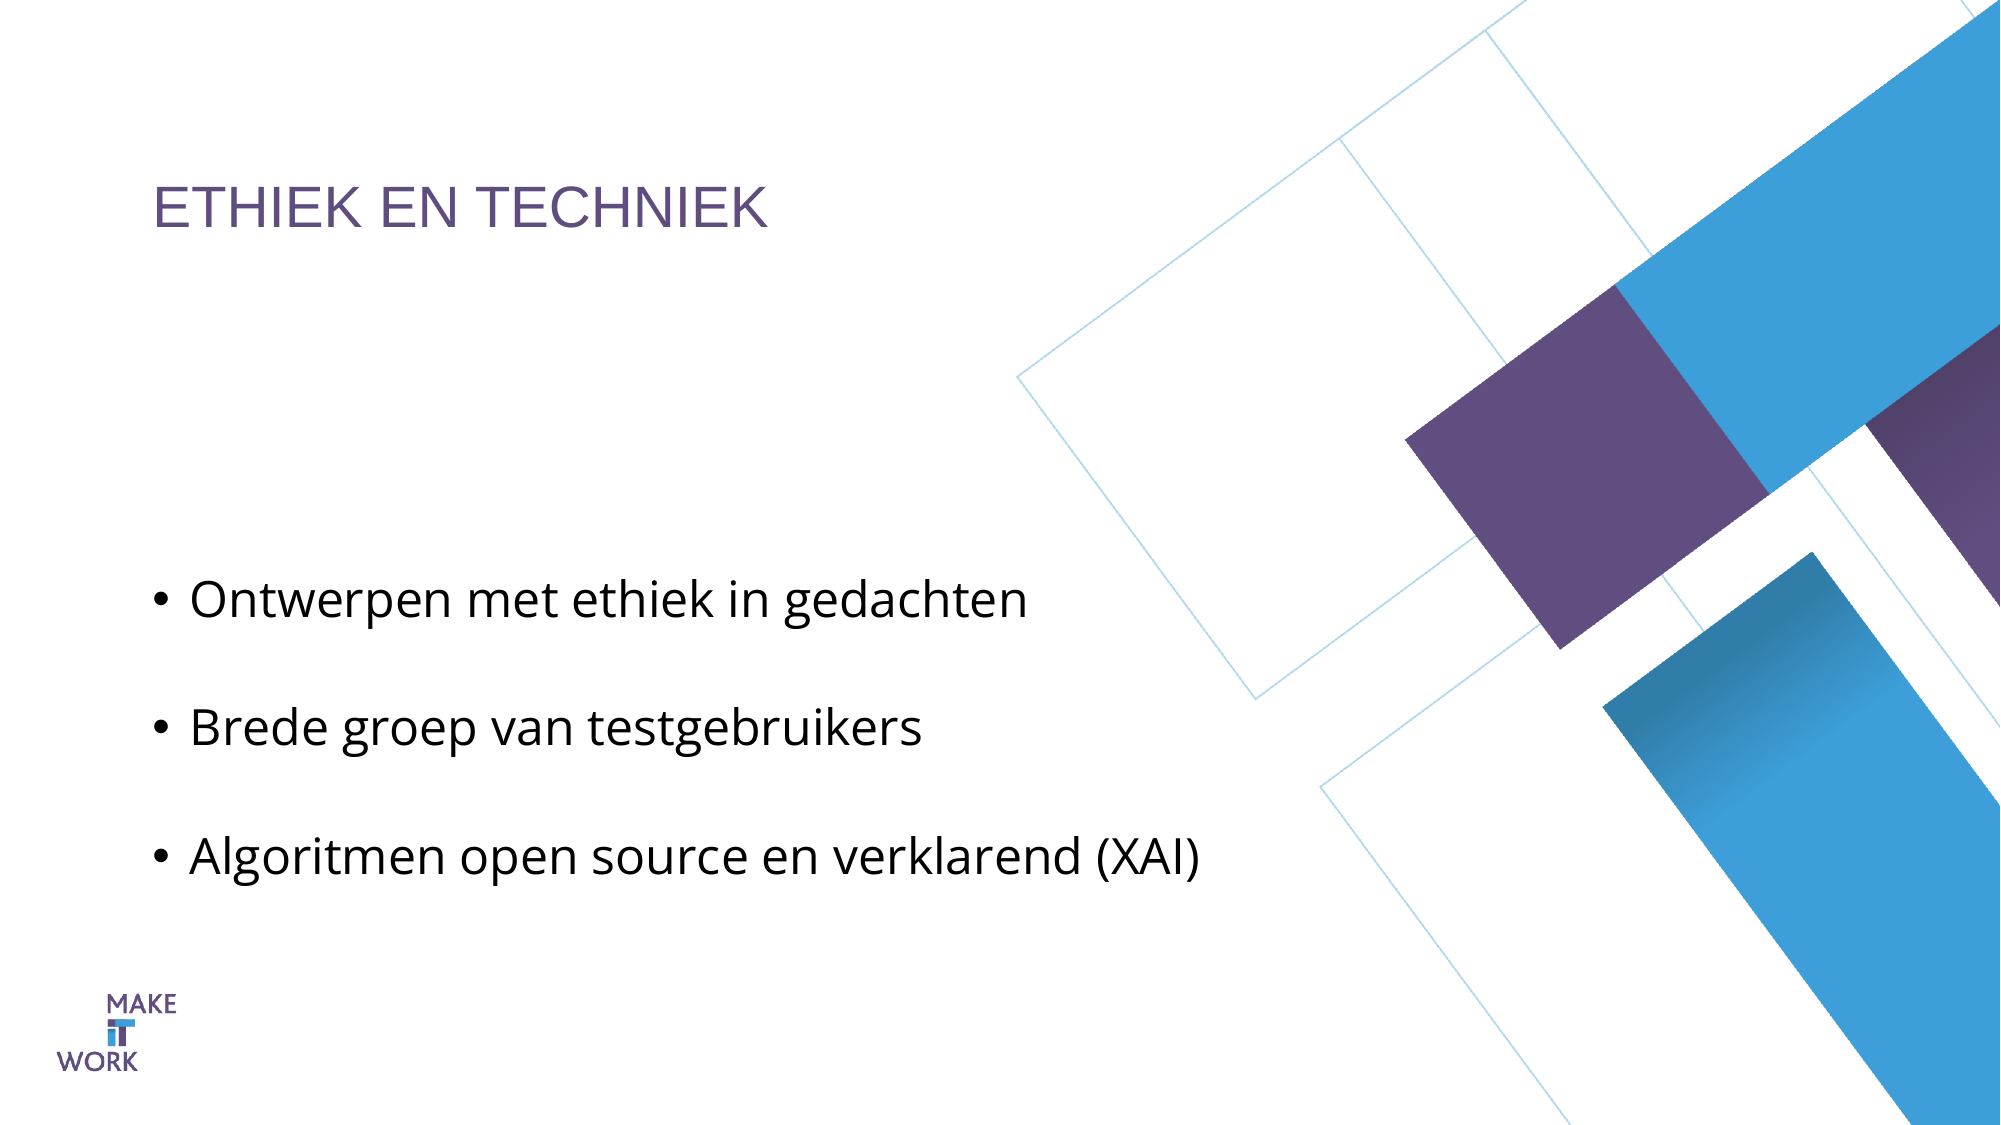

# Ethiek en techniek
Ontwerpen met ethiek in gedachten​
 ​
Brede groep van testgebruikers​
 ​
Algoritmen open source en verklarend (XAI)